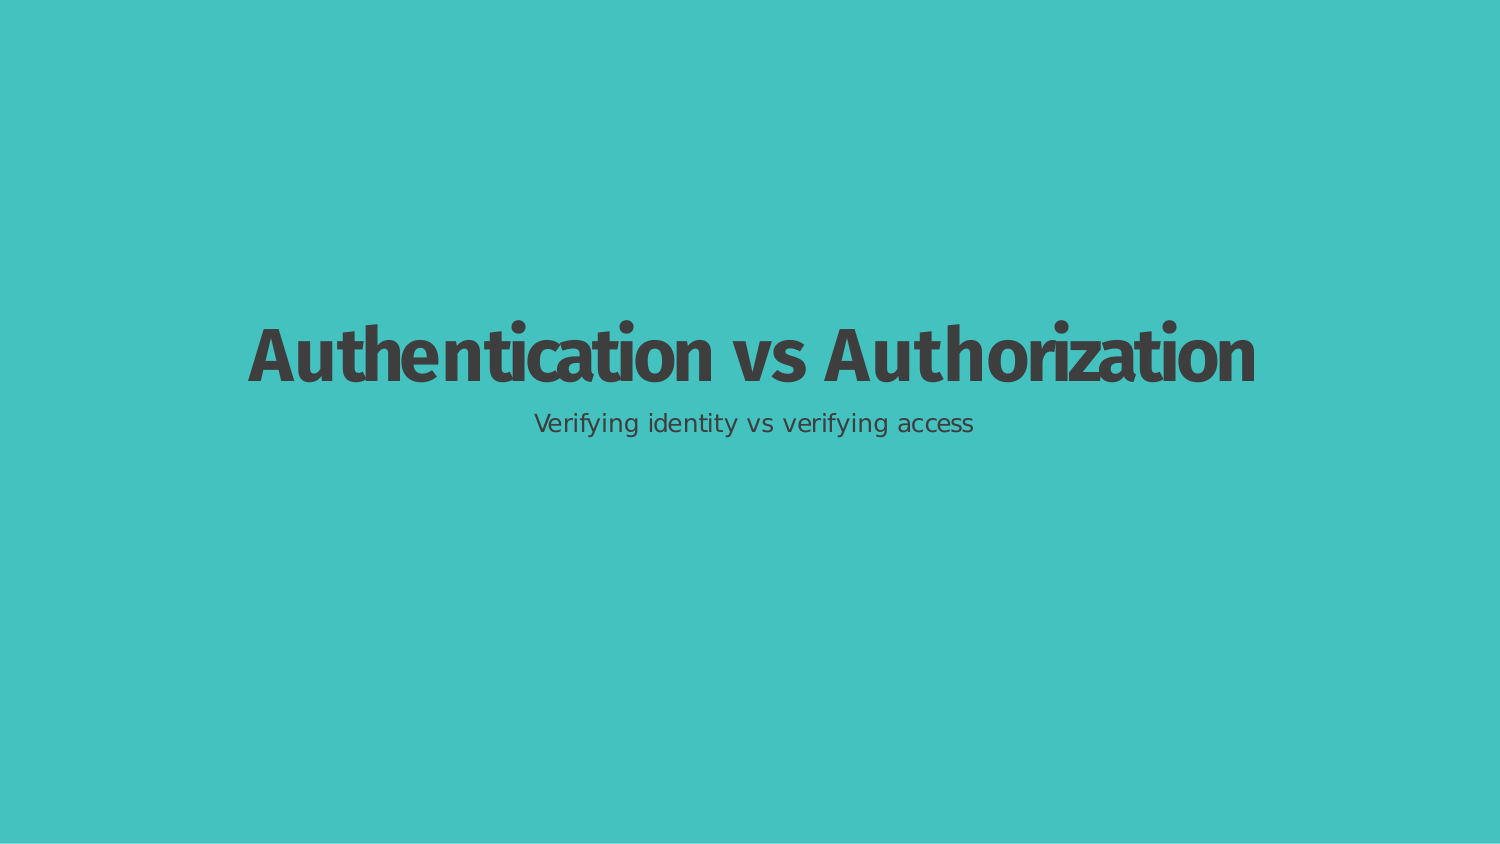

# Authentication vs Authorization
Verifying identity vs verifying access